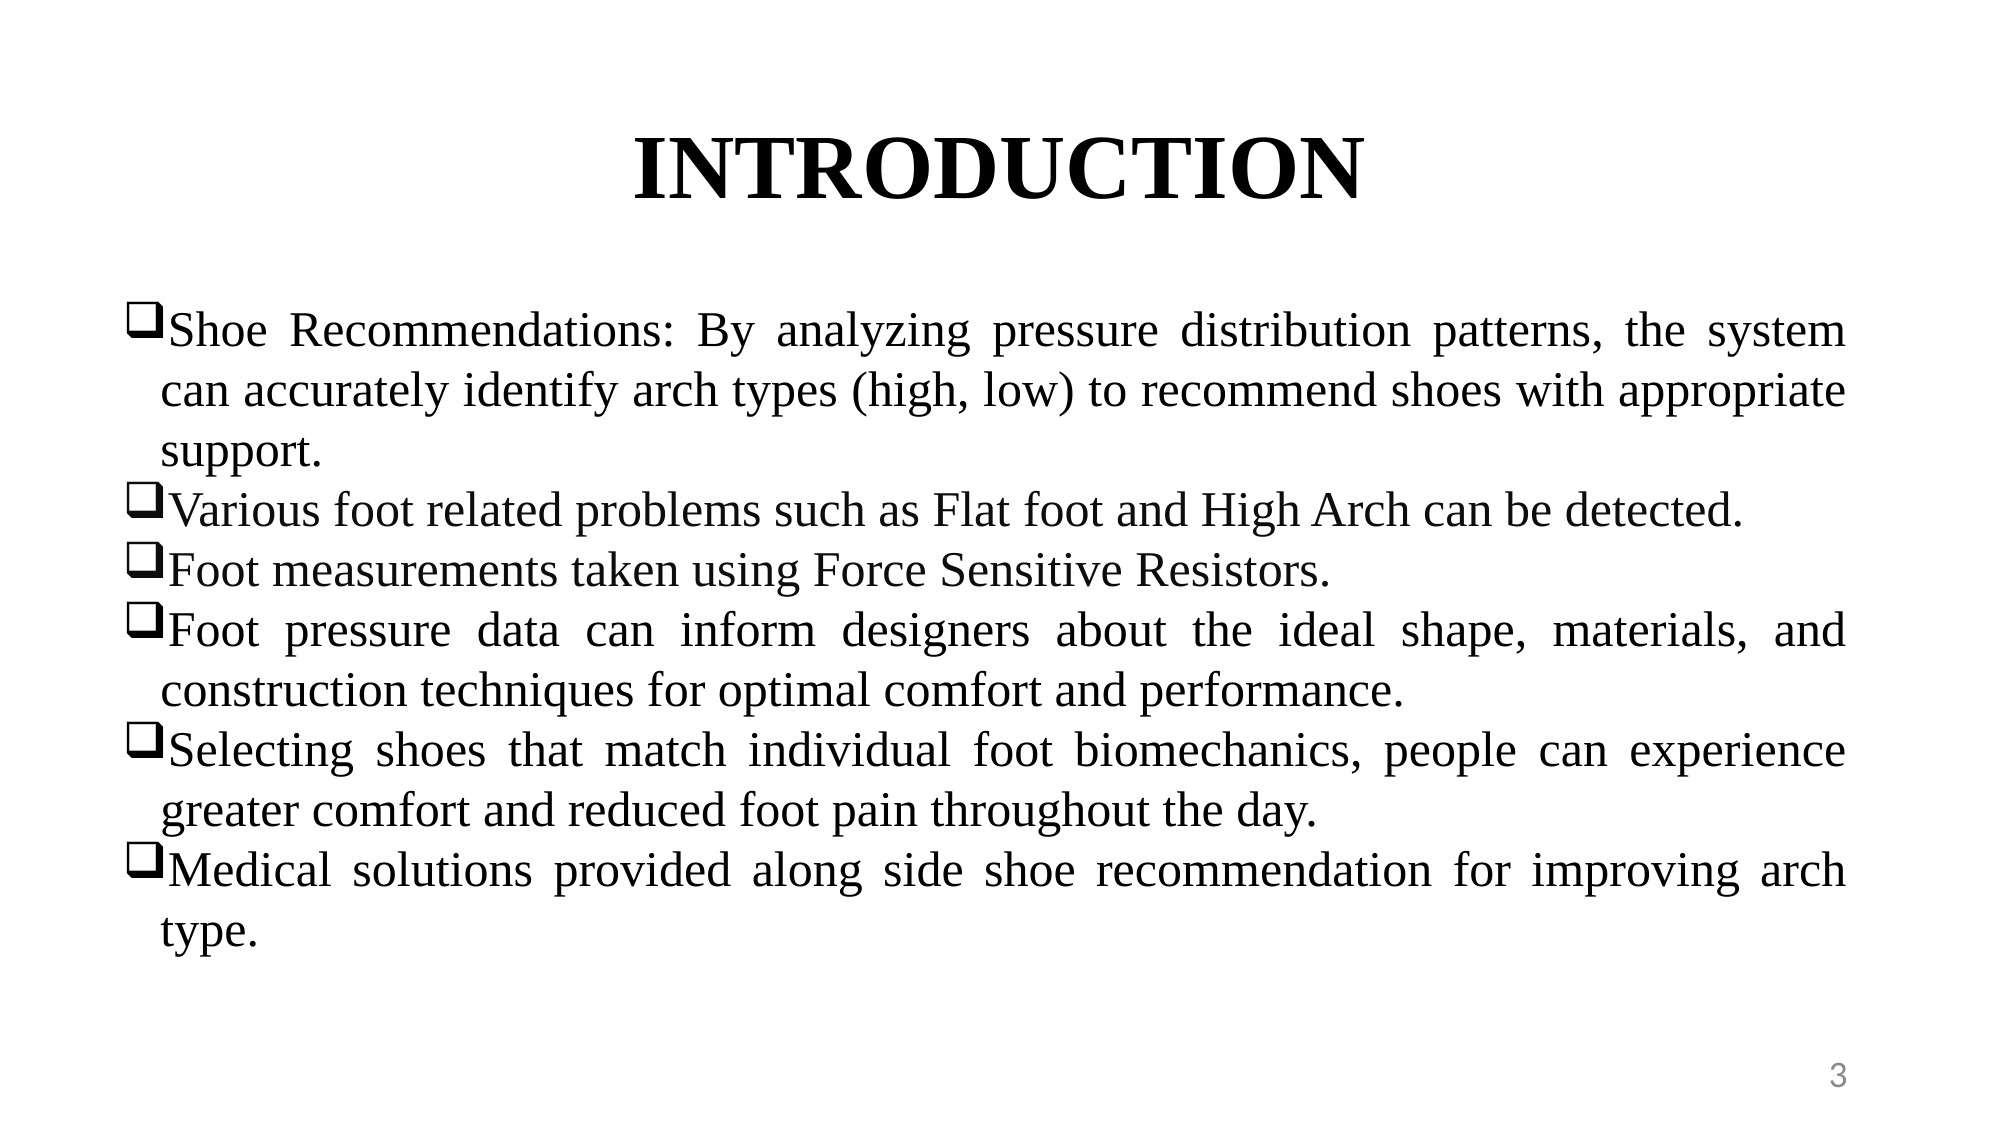

# INTRODUCTION
Shoe Recommendations: By analyzing pressure distribution patterns, the system can accurately identify arch types (high, low) to recommend shoes with appropriate support.
Various foot related problems such as Flat foot and High Arch can be detected.
Foot measurements taken using Force Sensitive Resistors.
Foot pressure data can inform designers about the ideal shape, materials, and construction techniques for optimal comfort and performance.
Selecting shoes that match individual foot biomechanics, people can experience greater comfort and reduced foot pain throughout the day.
Medical solutions provided along side shoe recommendation for improving arch type.
3